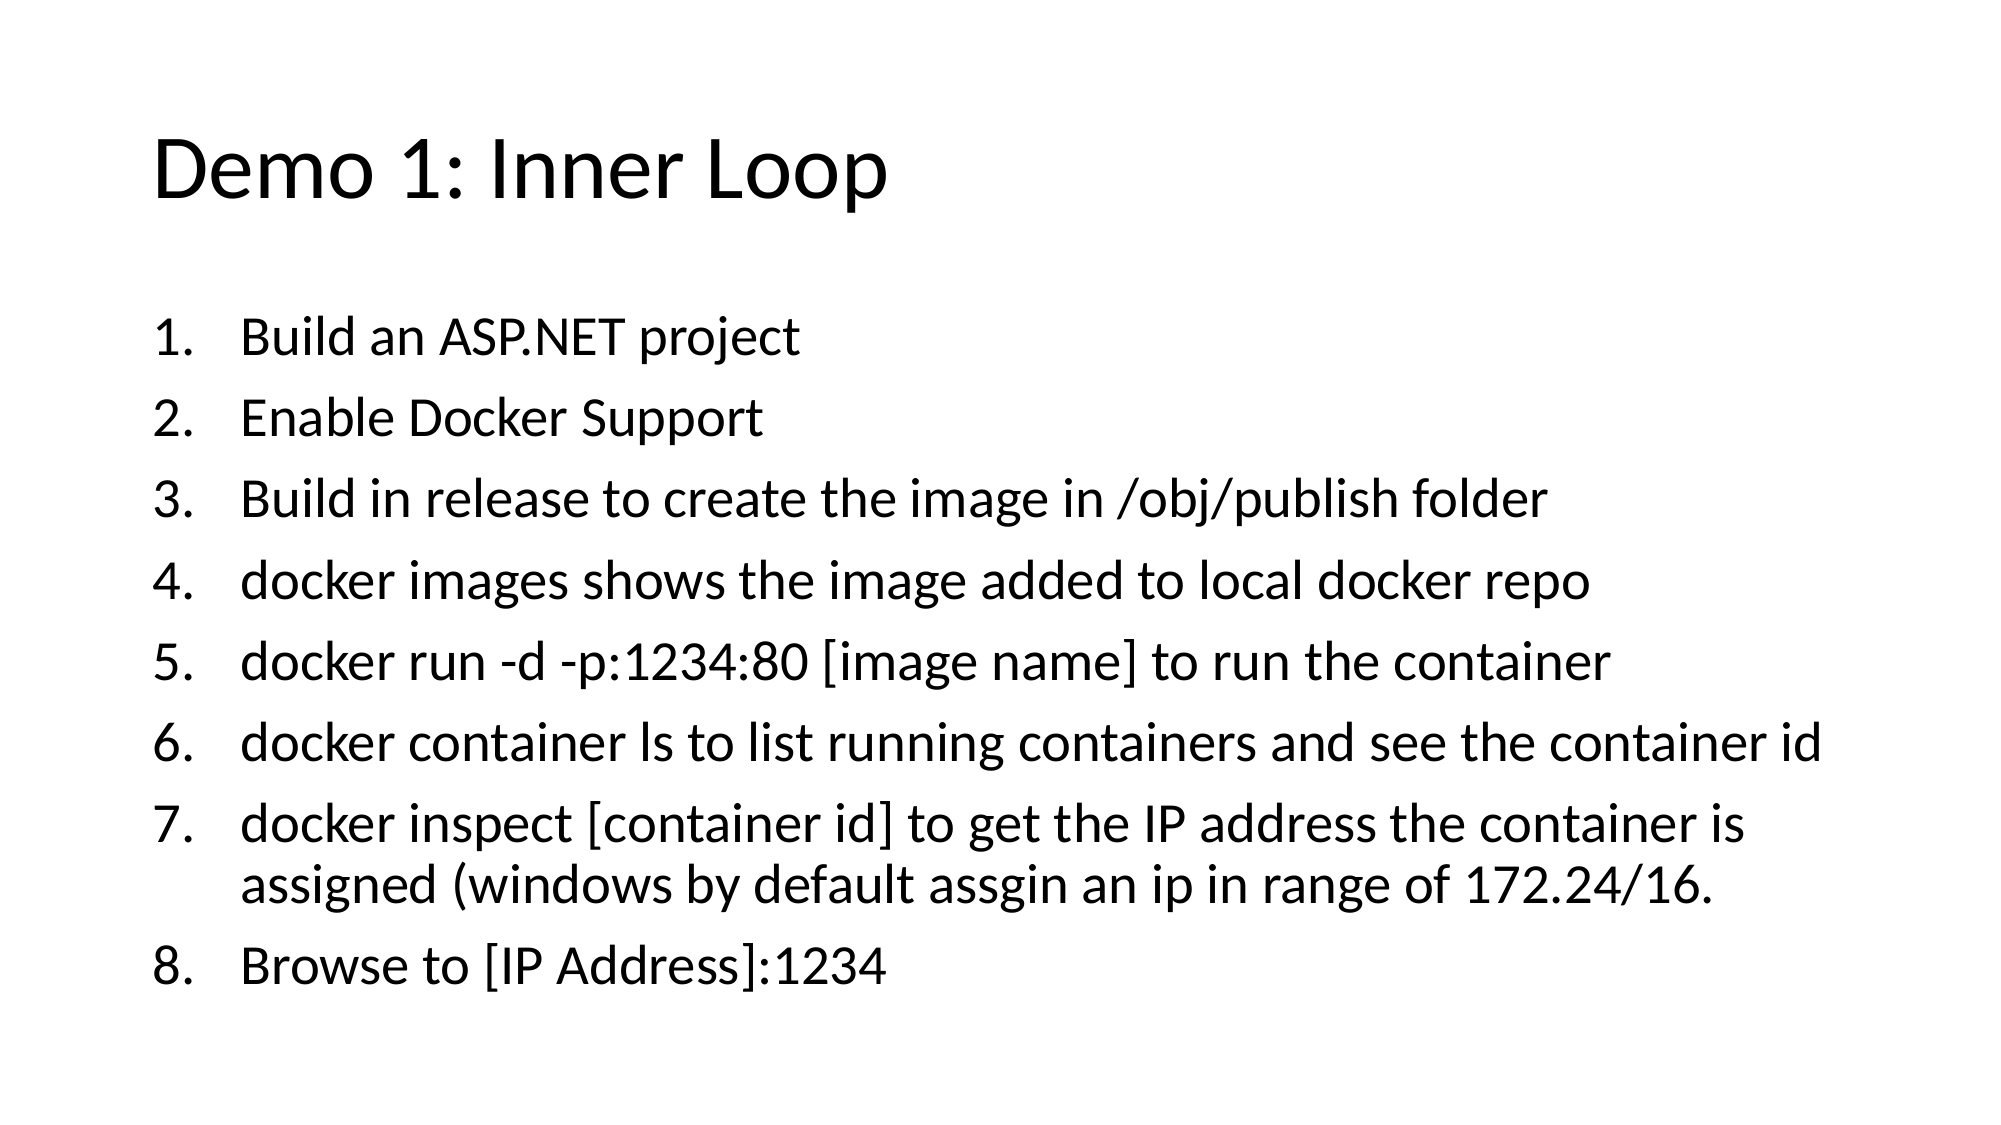

# Demo 1: Inner Loop
Build an ASP.NET project
Enable Docker Support
Build in release to create the image in /obj/publish folder
docker images shows the image added to local docker repo
docker run -d -p:1234:80 [image name] to run the container
docker container ls to list running containers and see the container id
docker inspect [container id] to get the IP address the container is assigned (windows by default assgin an ip in range of 172.24/16.
Browse to [IP Address]:1234